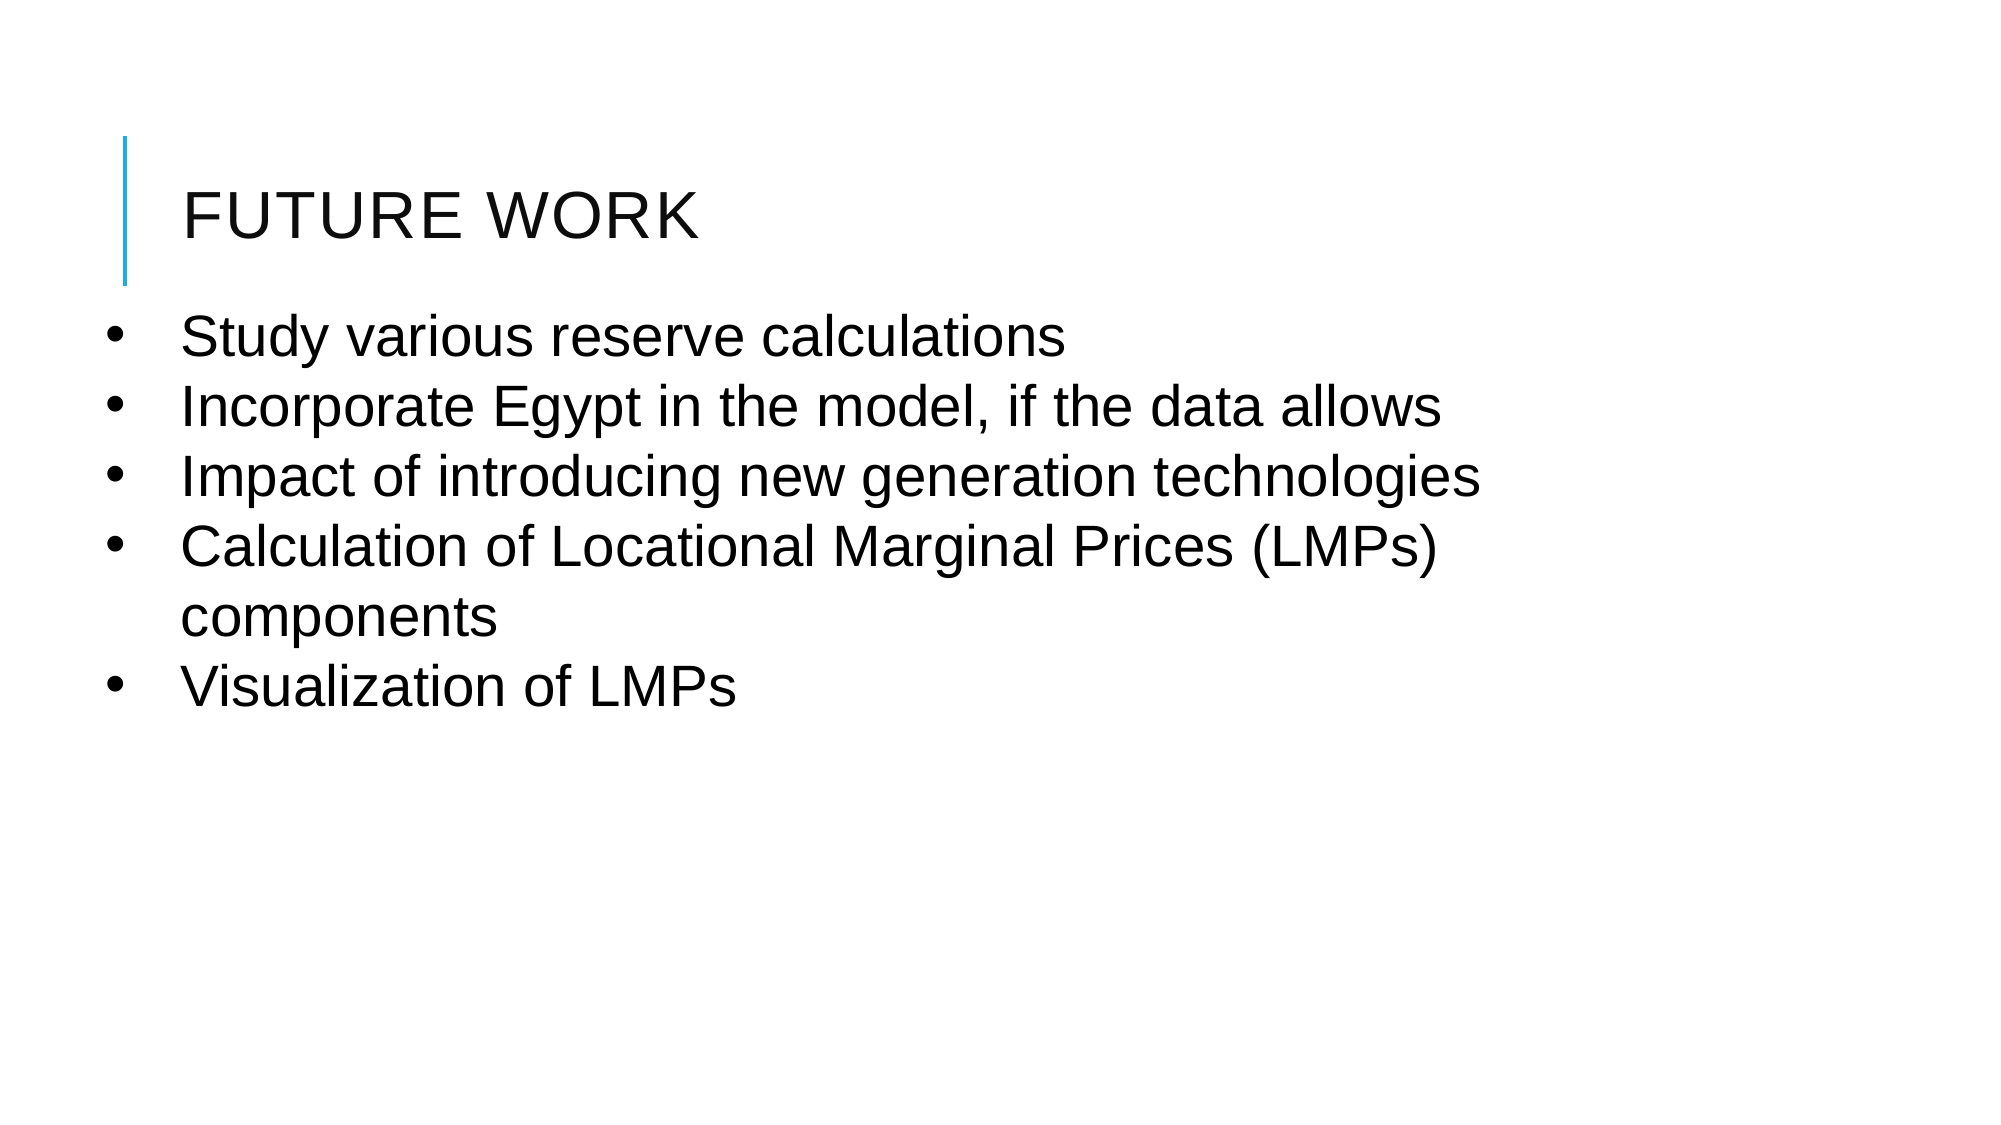

# Future work
Study various reserve calculations
Incorporate Egypt in the model, if the data allows
Impact of introducing new generation technologies
Calculation of Locational Marginal Prices (LMPs) components
Visualization of LMPs